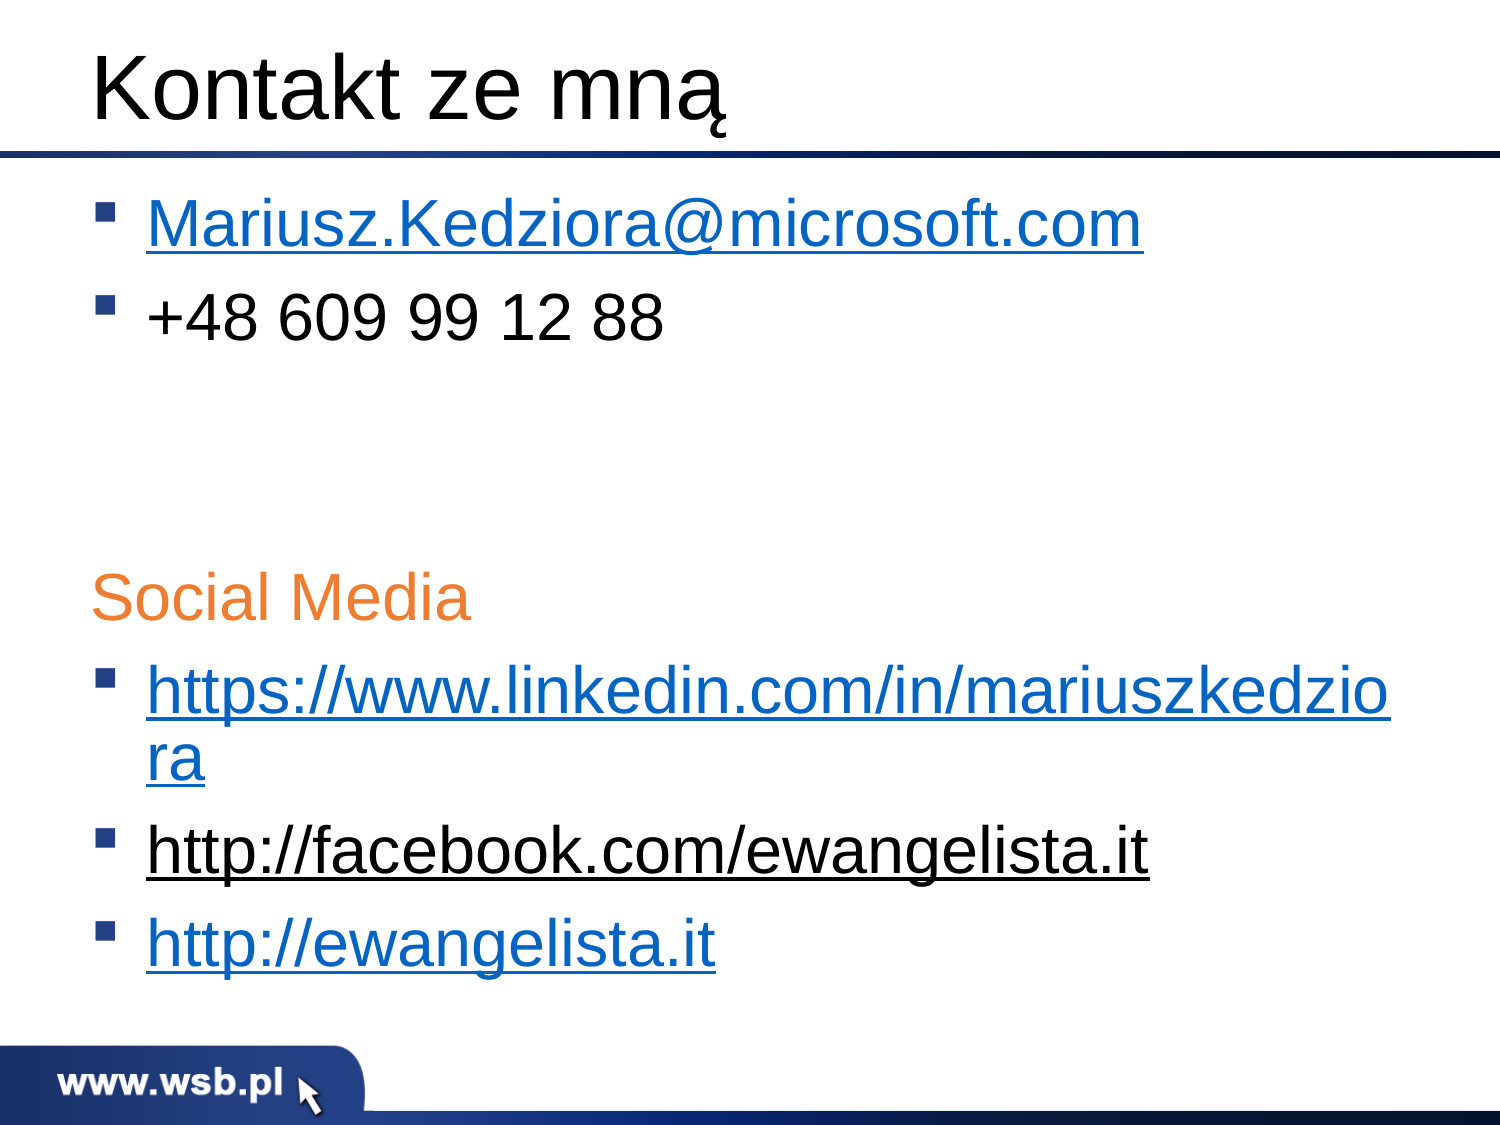

# Kontakt ze mną
Mariusz.Kedziora@microsoft.com
+48 609 99 12 88

Social Media
https://www.linkedin.com/in/mariuszkedziora
http://facebook.com/ewangelista.it
http://ewangelista.it